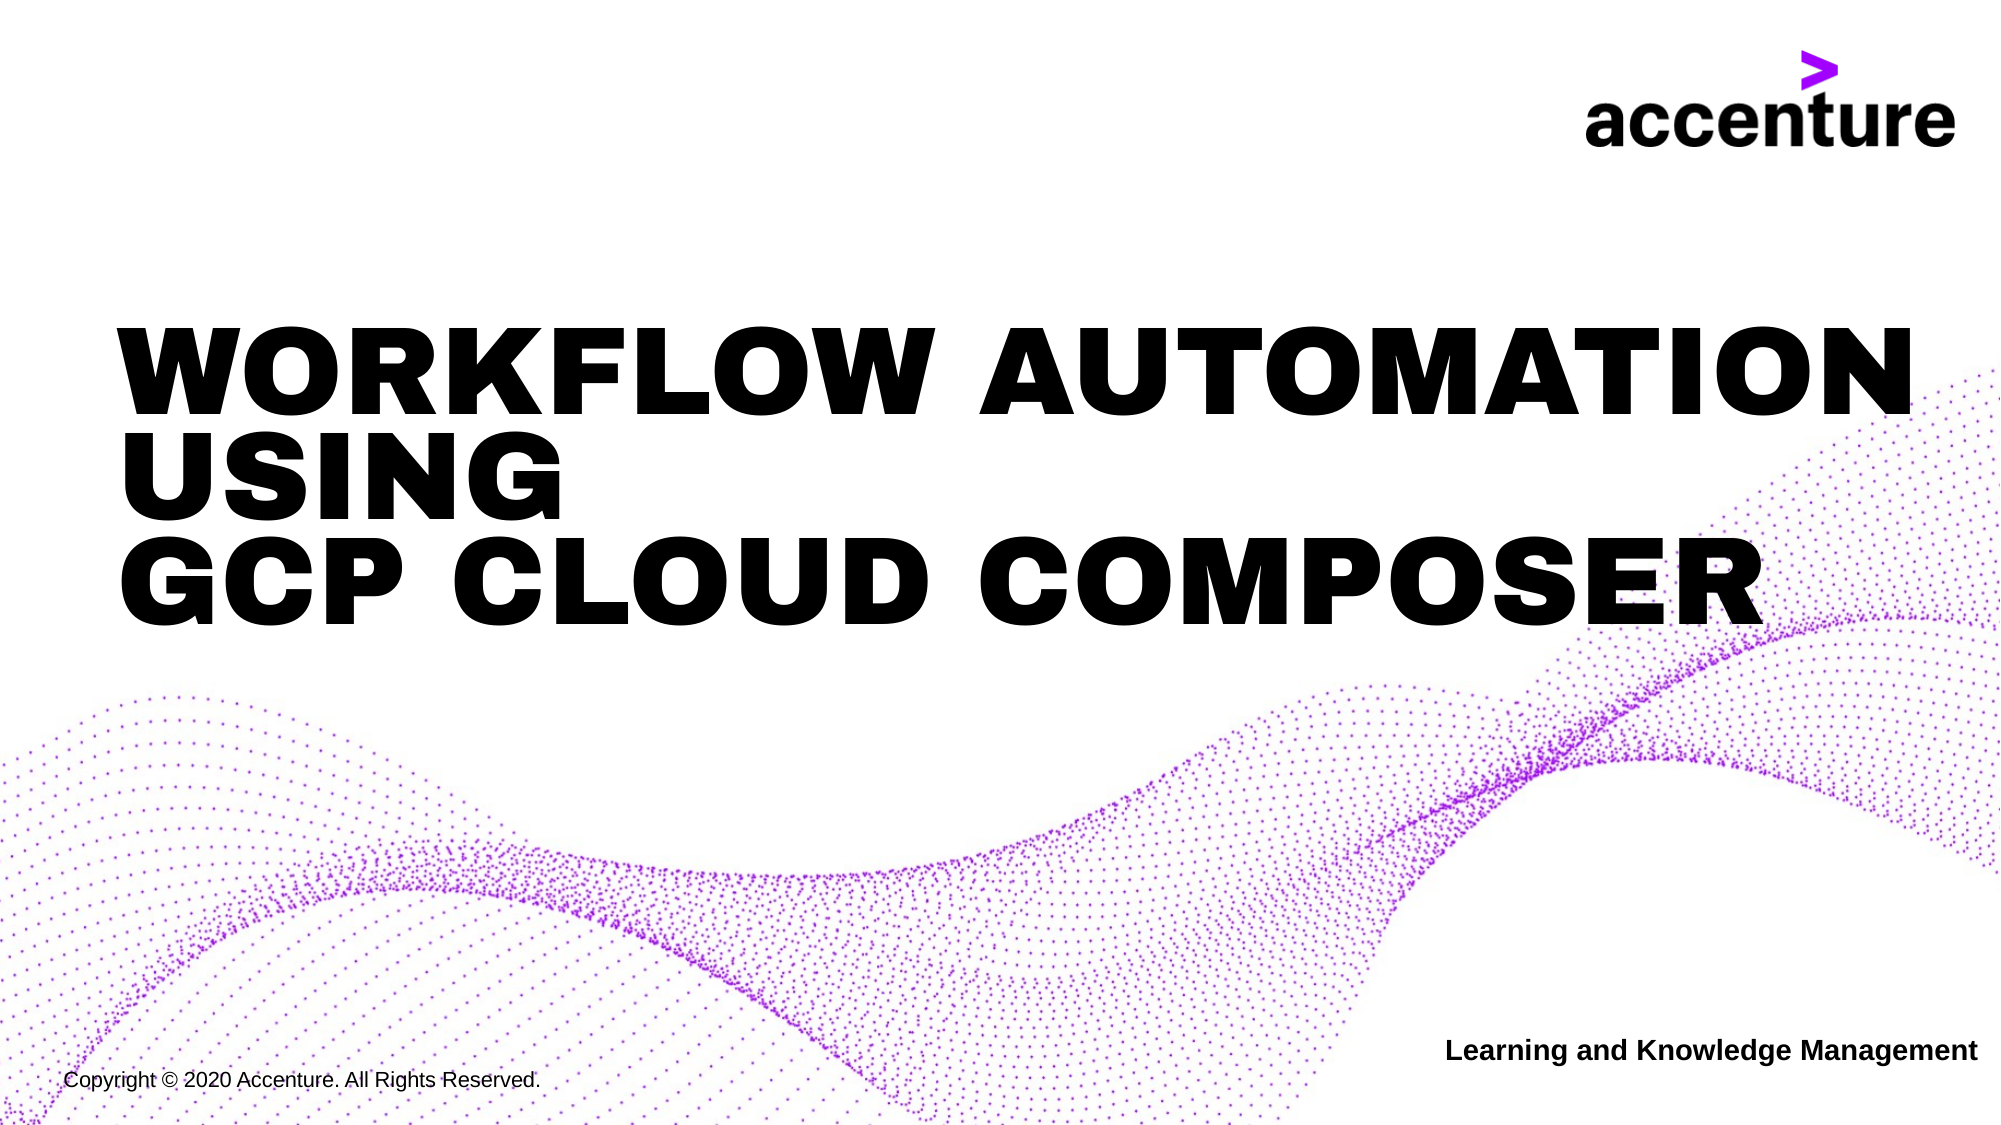

# Workflow Automation using GCP Cloud Composer